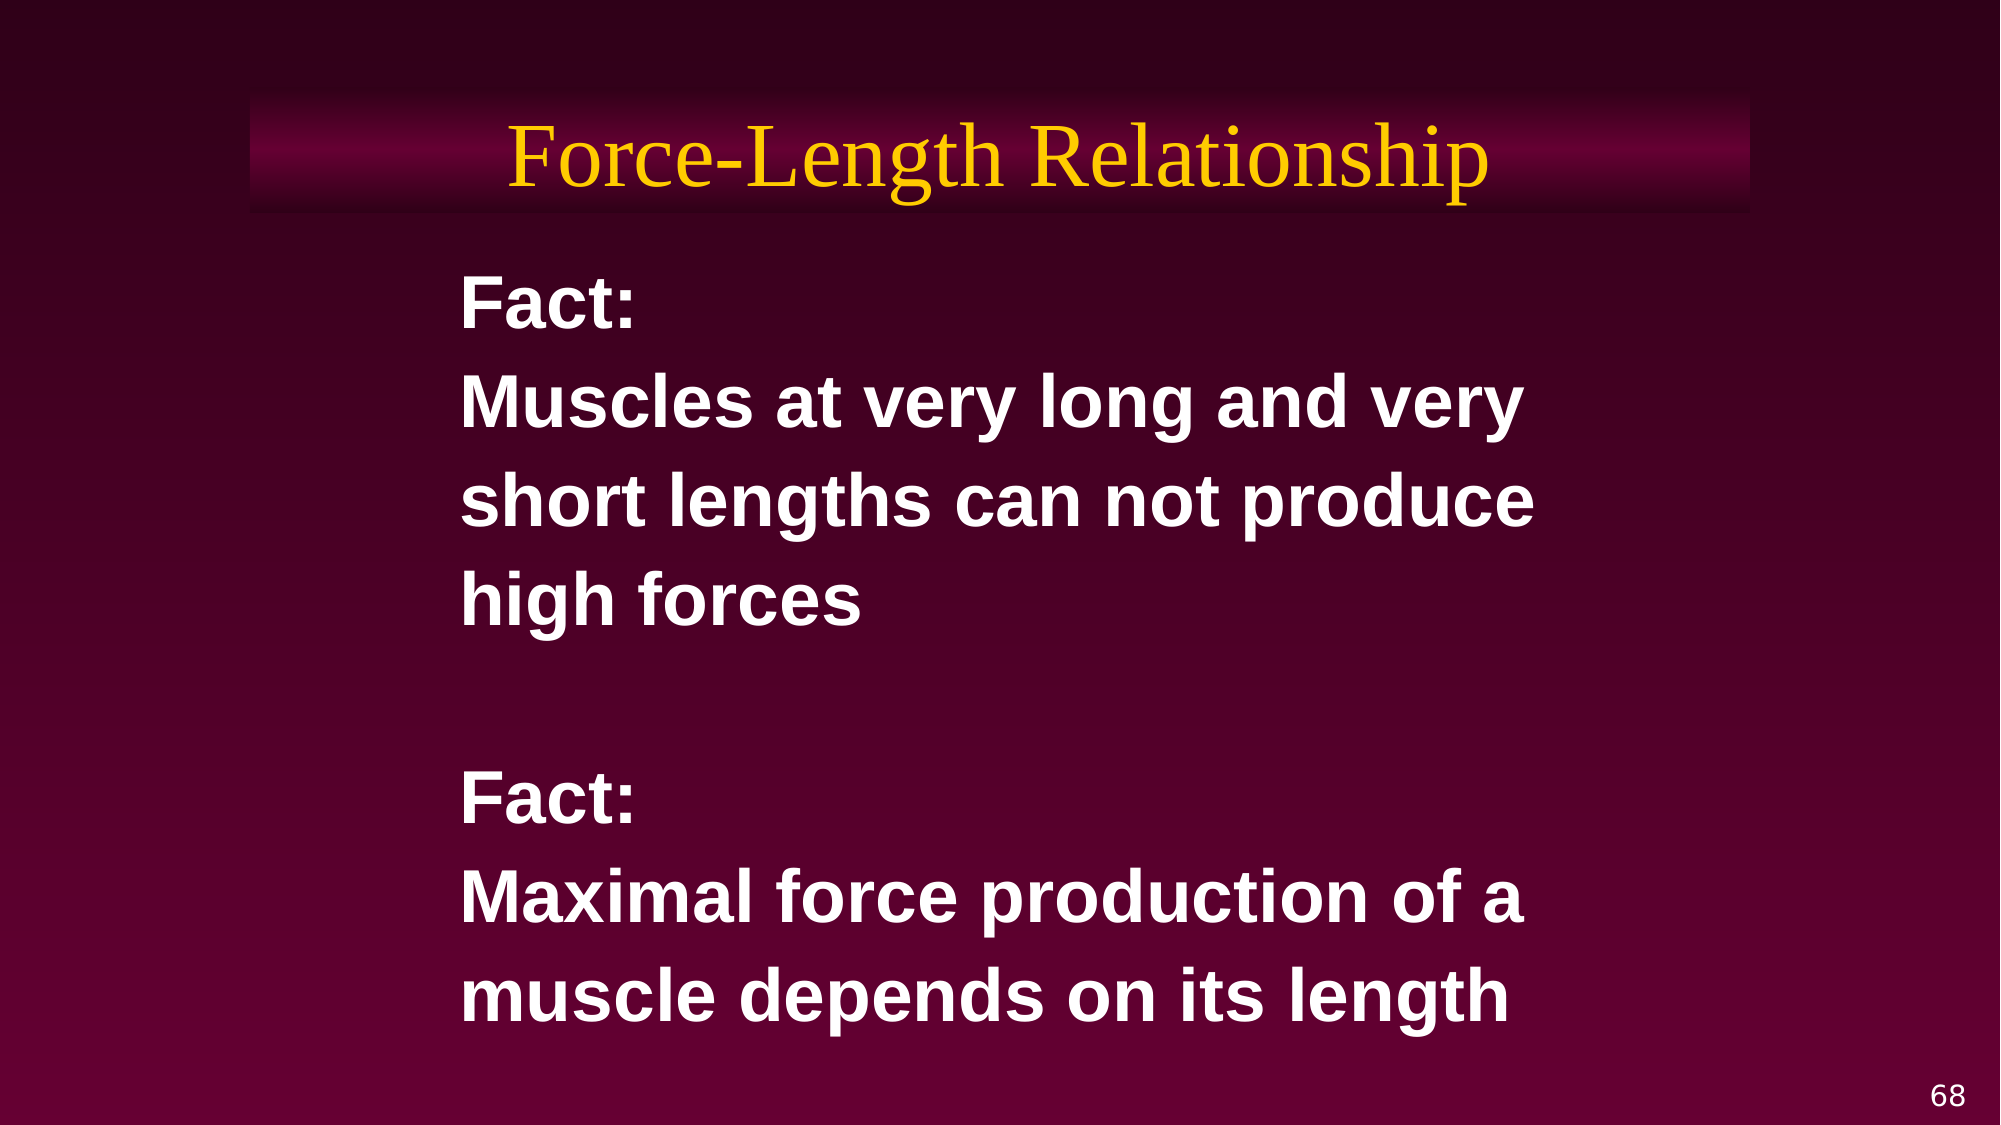

Force-Length Relationship
Fact:
Muscles at very long and very short lengths can not produce high forces

Fact:
Maximal force production of a muscle depends on its length
68